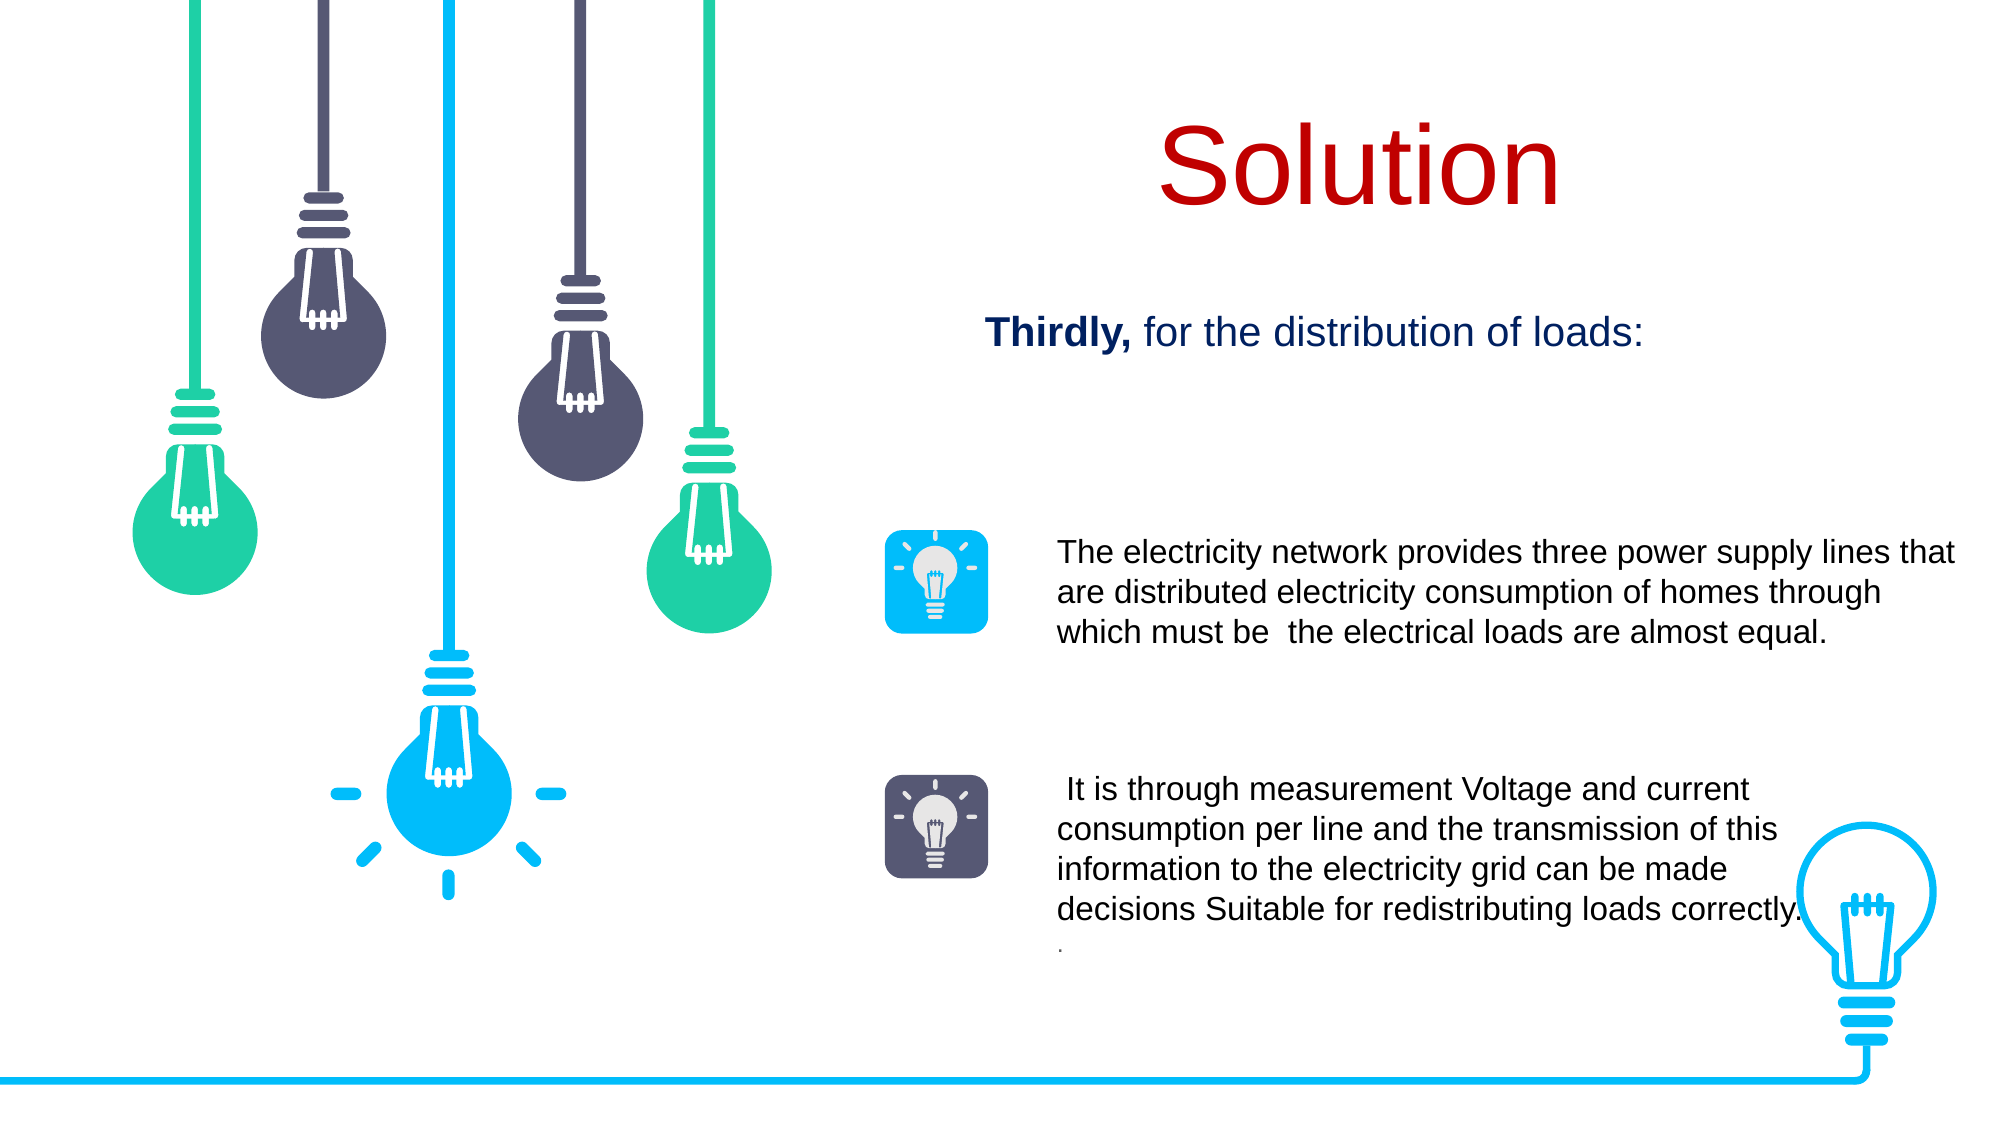

Solution
Thirdly, for the distribution of loads:
The electricity network provides three power supply lines that are distributed electricity consumption of homes through which must be  the electrical loads are almost equal.

 It is through measurement Voltage and current consumption per line and the transmission of this information to the electricity grid can be made
decisions Suitable for redistributing loads correctly.
.